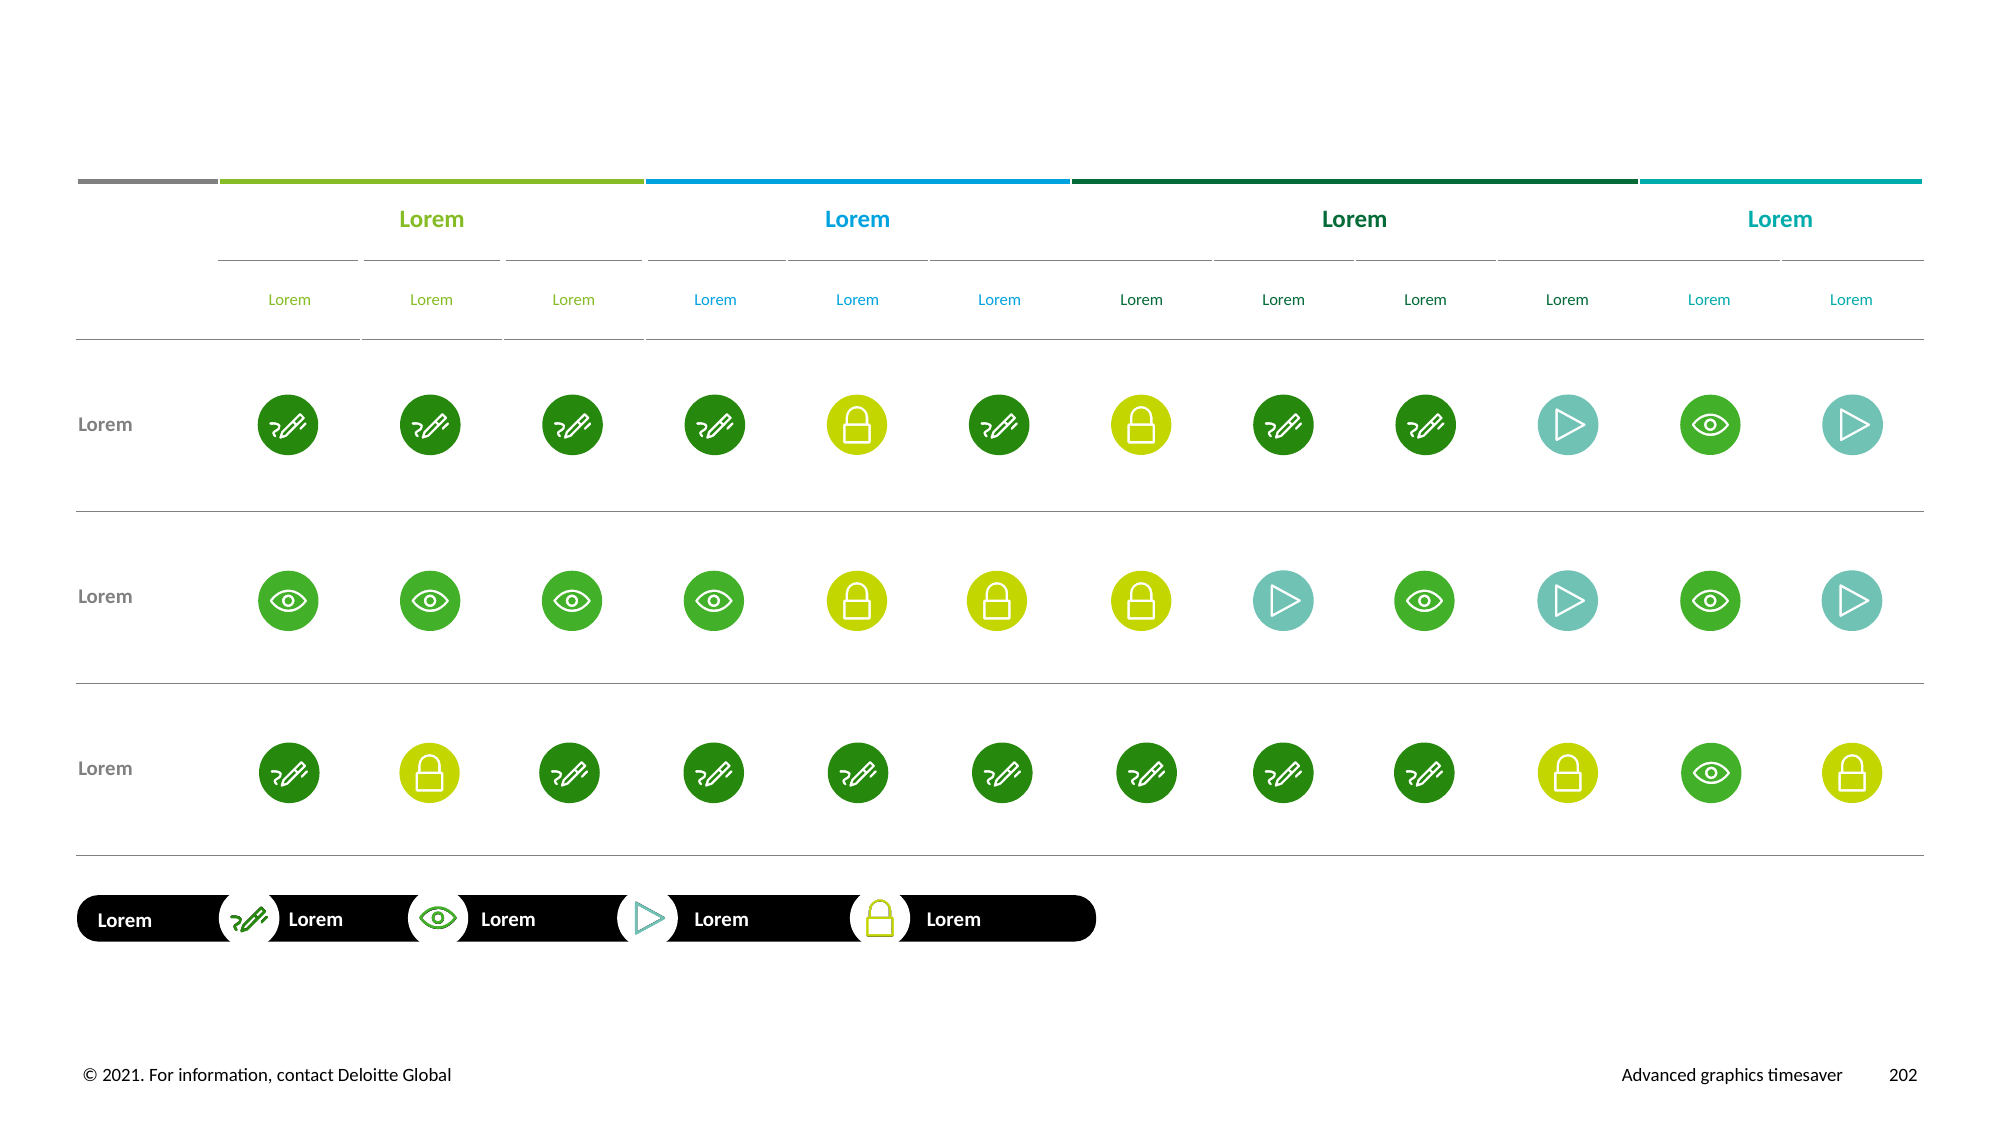

|  | Lorem |  |  | Lorem |  |  | Lorem |  |  |  | Lorem |  |
| --- | --- | --- | --- | --- | --- | --- | --- | --- | --- | --- | --- | --- |
|  | Lorem | Lorem | Lorem | Lorem | Lorem | Lorem | Lorem | Lorem | Lorem | Lorem | Lorem | Lorem |
| Lorem |  |  |  |  |  |  |  |  |  |  |  |  |
| Lorem |  |  |  |  |  |  |  |  |  |  |  |  |
| Lorem |  |  |  |  |  |  |  |  |  |  |  |  |

Lorem
Lorem
Lorem
Lorem
Lorem